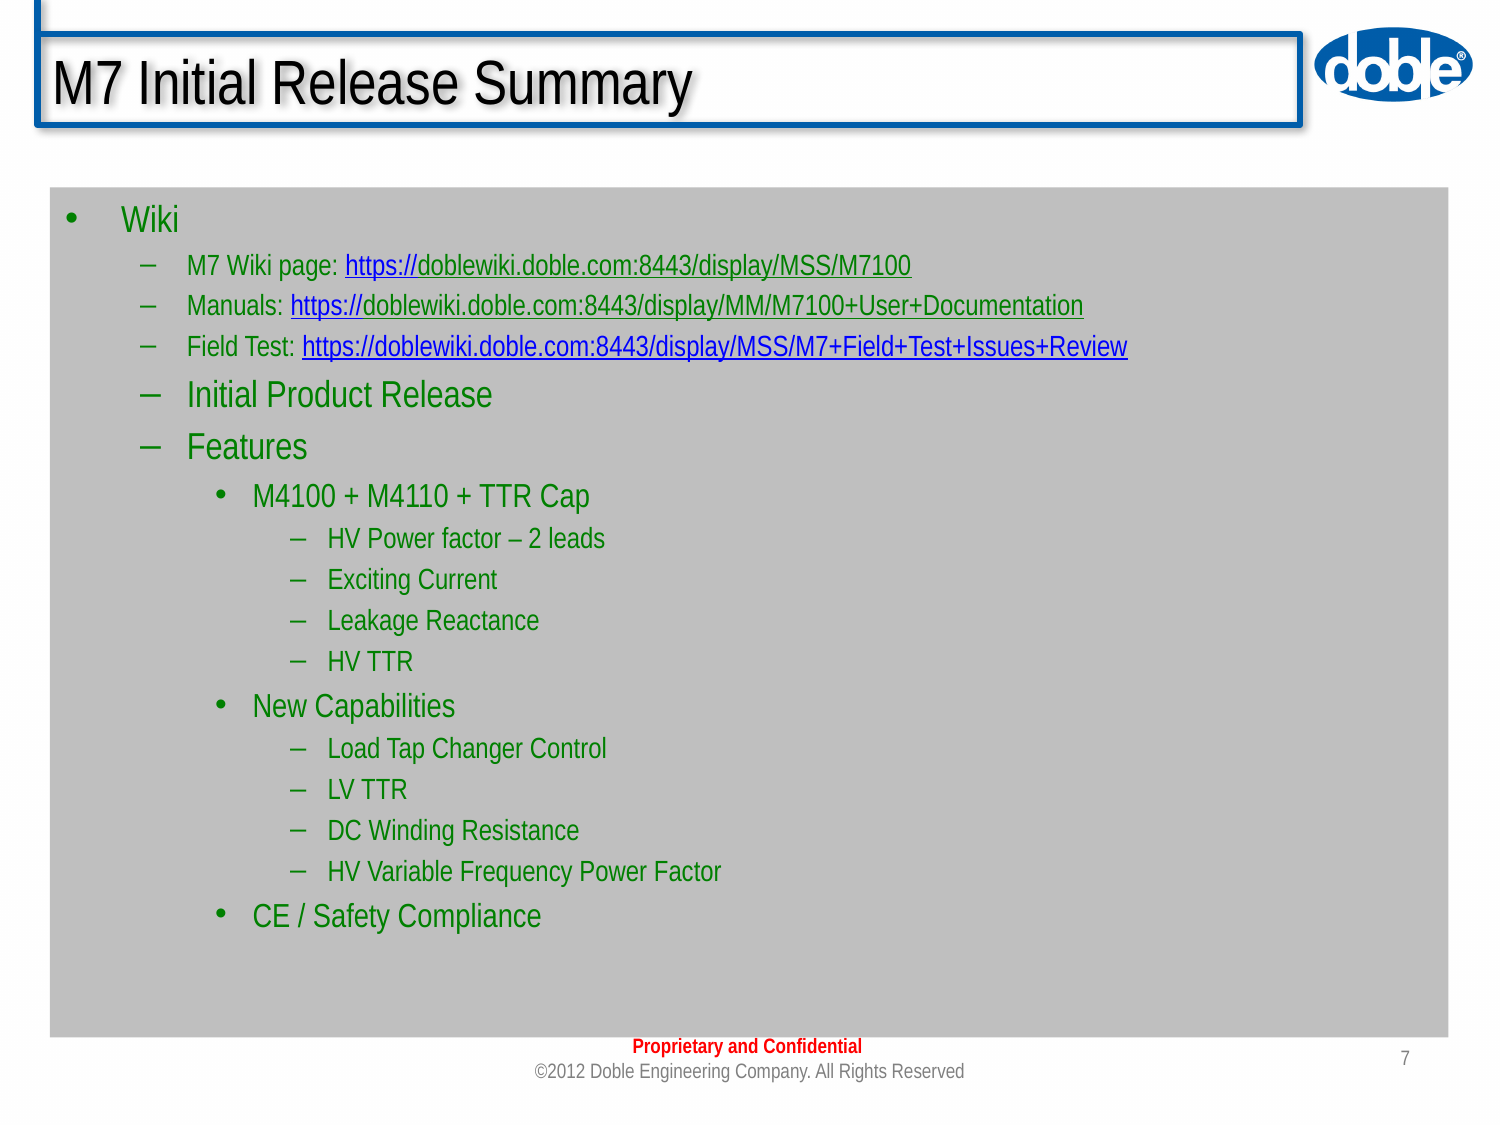

# M7 Initial Release Summary
Wiki
M7 Wiki page: https://doblewiki.doble.com:8443/display/MSS/M7100
Manuals: https://doblewiki.doble.com:8443/display/MM/M7100+User+Documentation
Field Test: https://doblewiki.doble.com:8443/display/MSS/M7+Field+Test+Issues+Review
Initial Product Release
Features
M4100 + M4110 + TTR Cap
HV Power factor – 2 leads
Exciting Current
Leakage Reactance
HV TTR
New Capabilities
Load Tap Changer Control
LV TTR
DC Winding Resistance
HV Variable Frequency Power Factor
CE / Safety Compliance